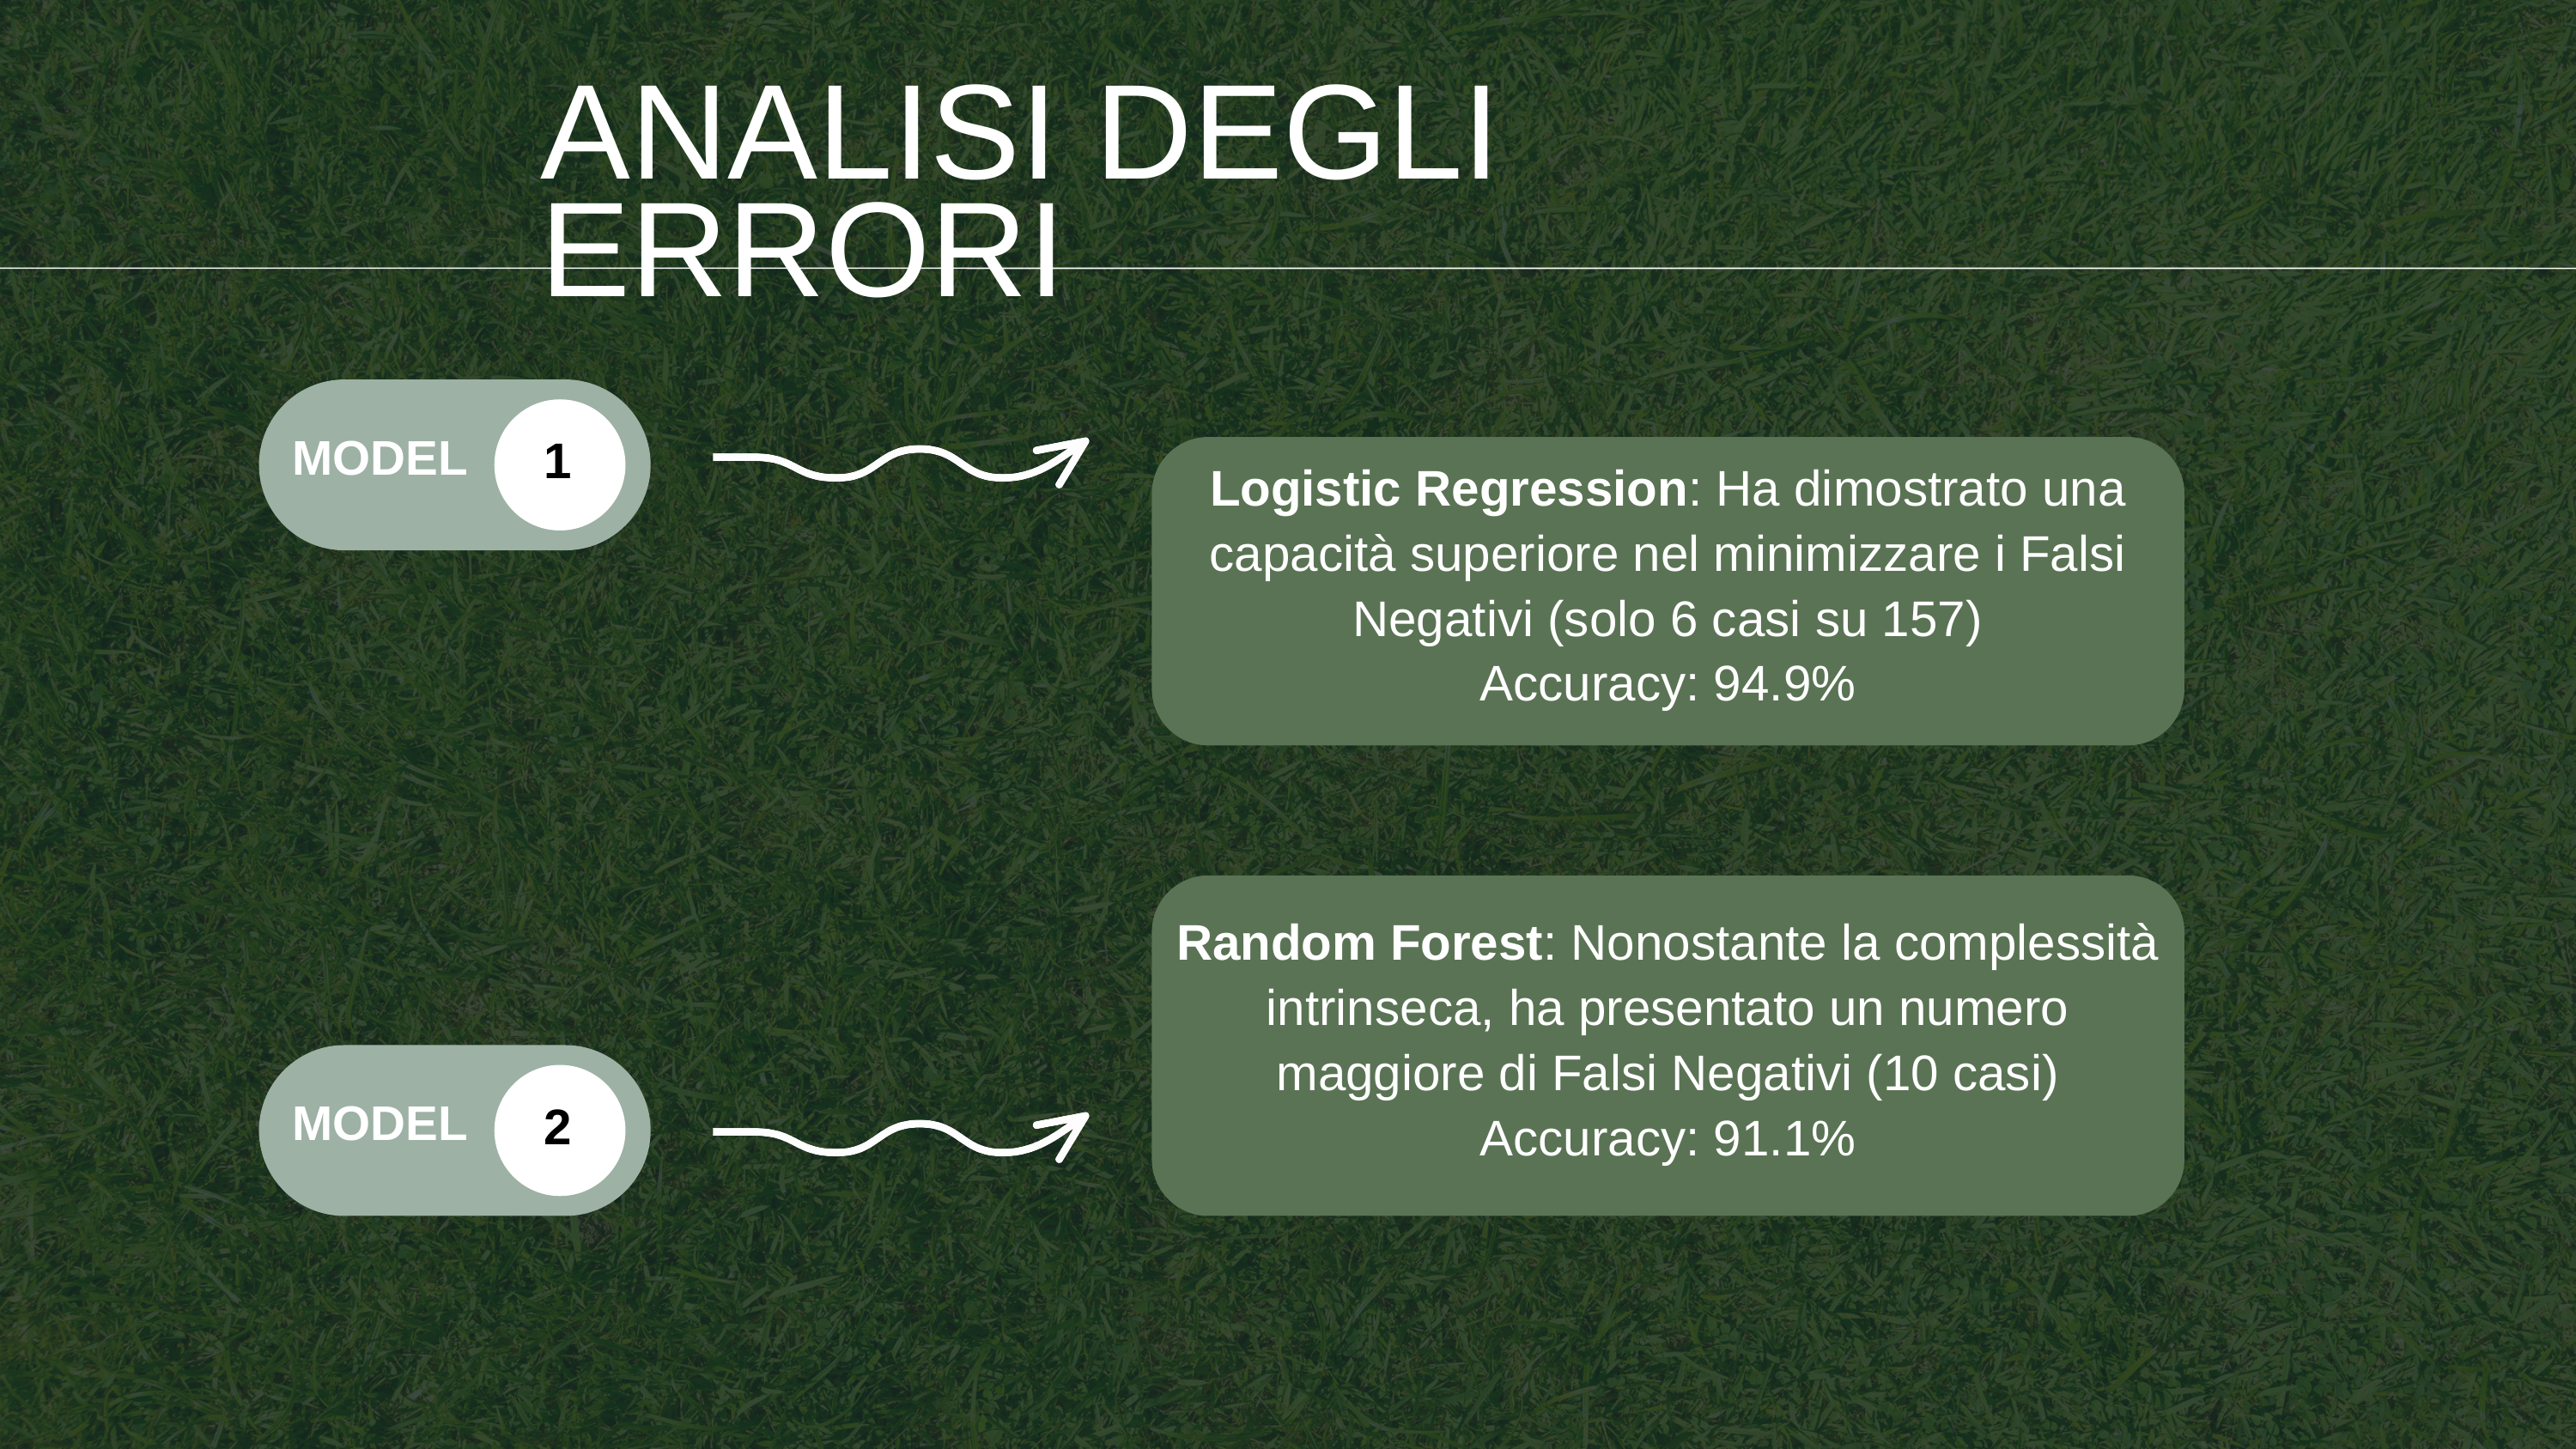

ANALISI DEGLI ERRORI

MODEL

Logistic Regression: Ha dimostrato una capacità superiore nel minimizzare i Falsi Negativi (solo 6 casi su 157)
Accuracy: 94.9%
1

Random Forest: Nonostante la complessità intrinseca, ha presentato un numero maggiore di Falsi Negativi (10 casi)
Accuracy: 91.1%

MODEL
2